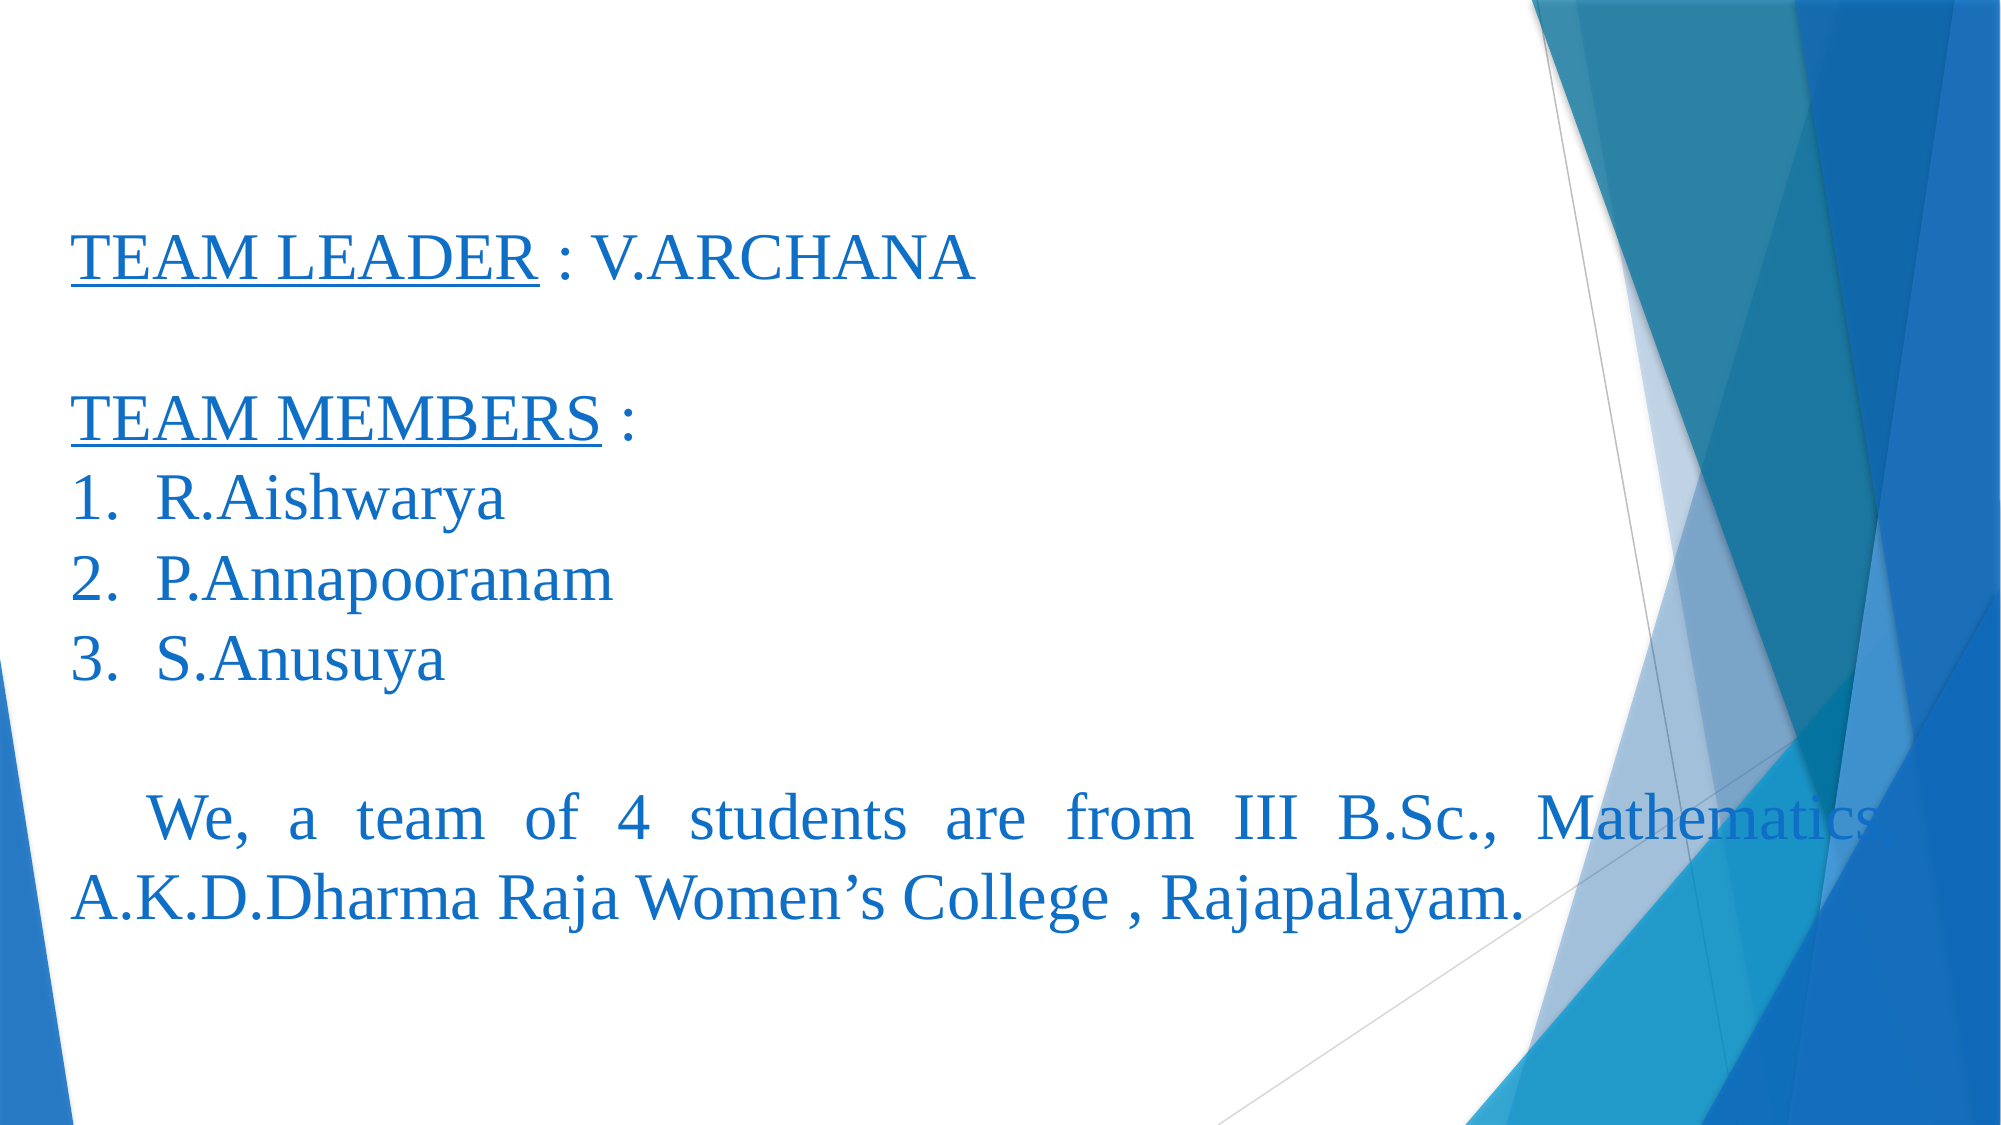

TEAM LEADER : V.ARCHANA
TEAM MEMBERS :
R.Aishwarya
P.Annapooranam
S.Anusuya

  We, a team of 4 students are from III B.Sc., Mathematics, A.K.D.Dharma Raja Women’s College , Rajapalayam.